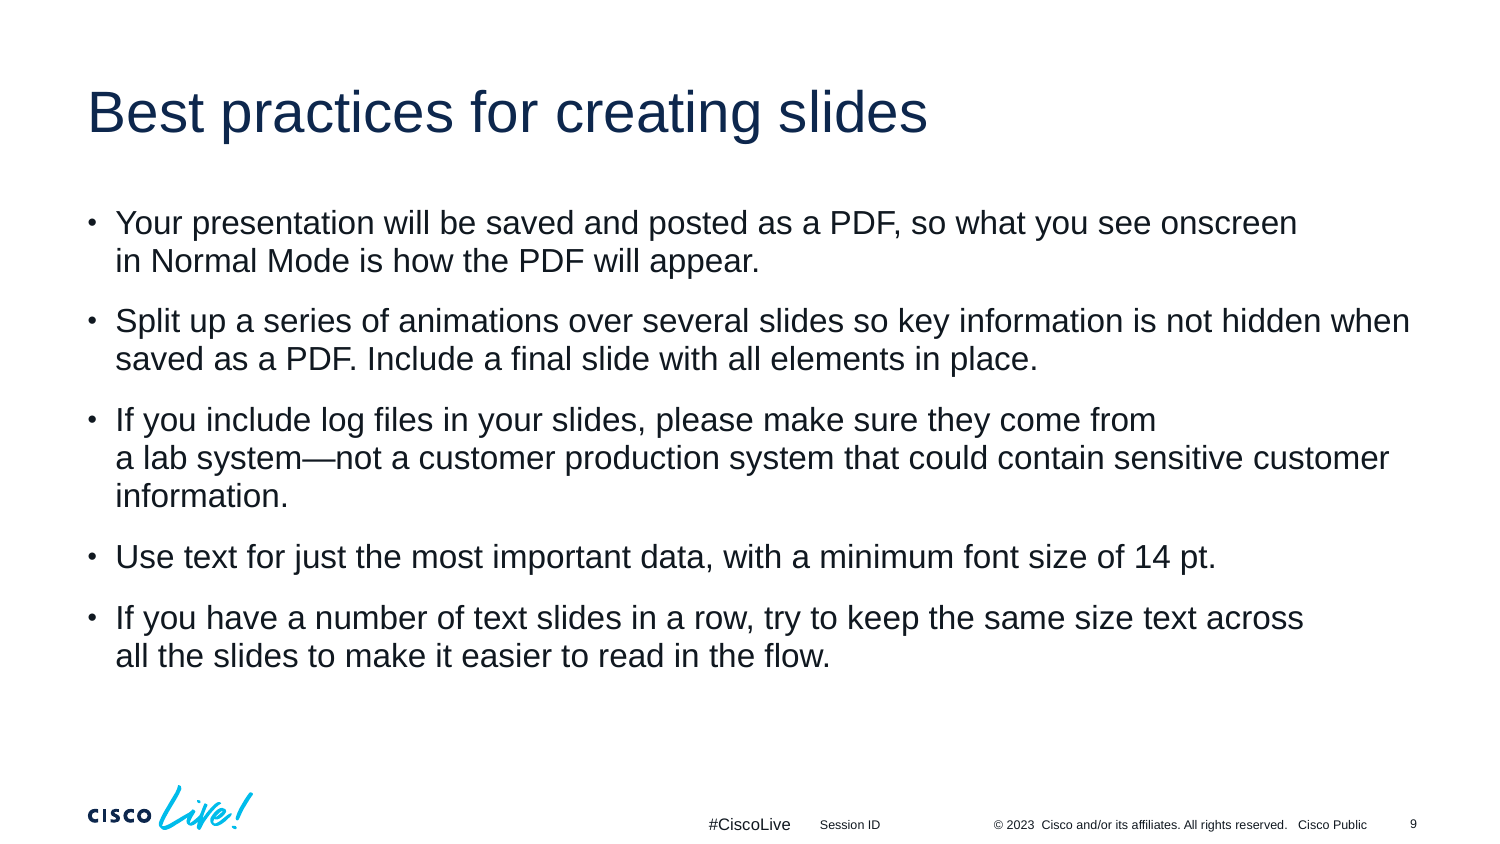

# Best practices for creating slides
Your presentation will be saved and posted as a PDF, so what you see onscreen
in Normal Mode is how the PDF will appear.
Split up a series of animations over several slides so key information is not hidden when saved as a PDF. Include a final slide with all elements in place.
If you include log files in your slides, please make sure they come from
a lab system—not a customer production system that could contain sensitive customer information.
Use text for just the most important data, with a minimum font size of 14 pt.
If you have a number of text slides in a row, try to keep the same size text across
all the slides to make it easier to read in the flow.
9
Session ID